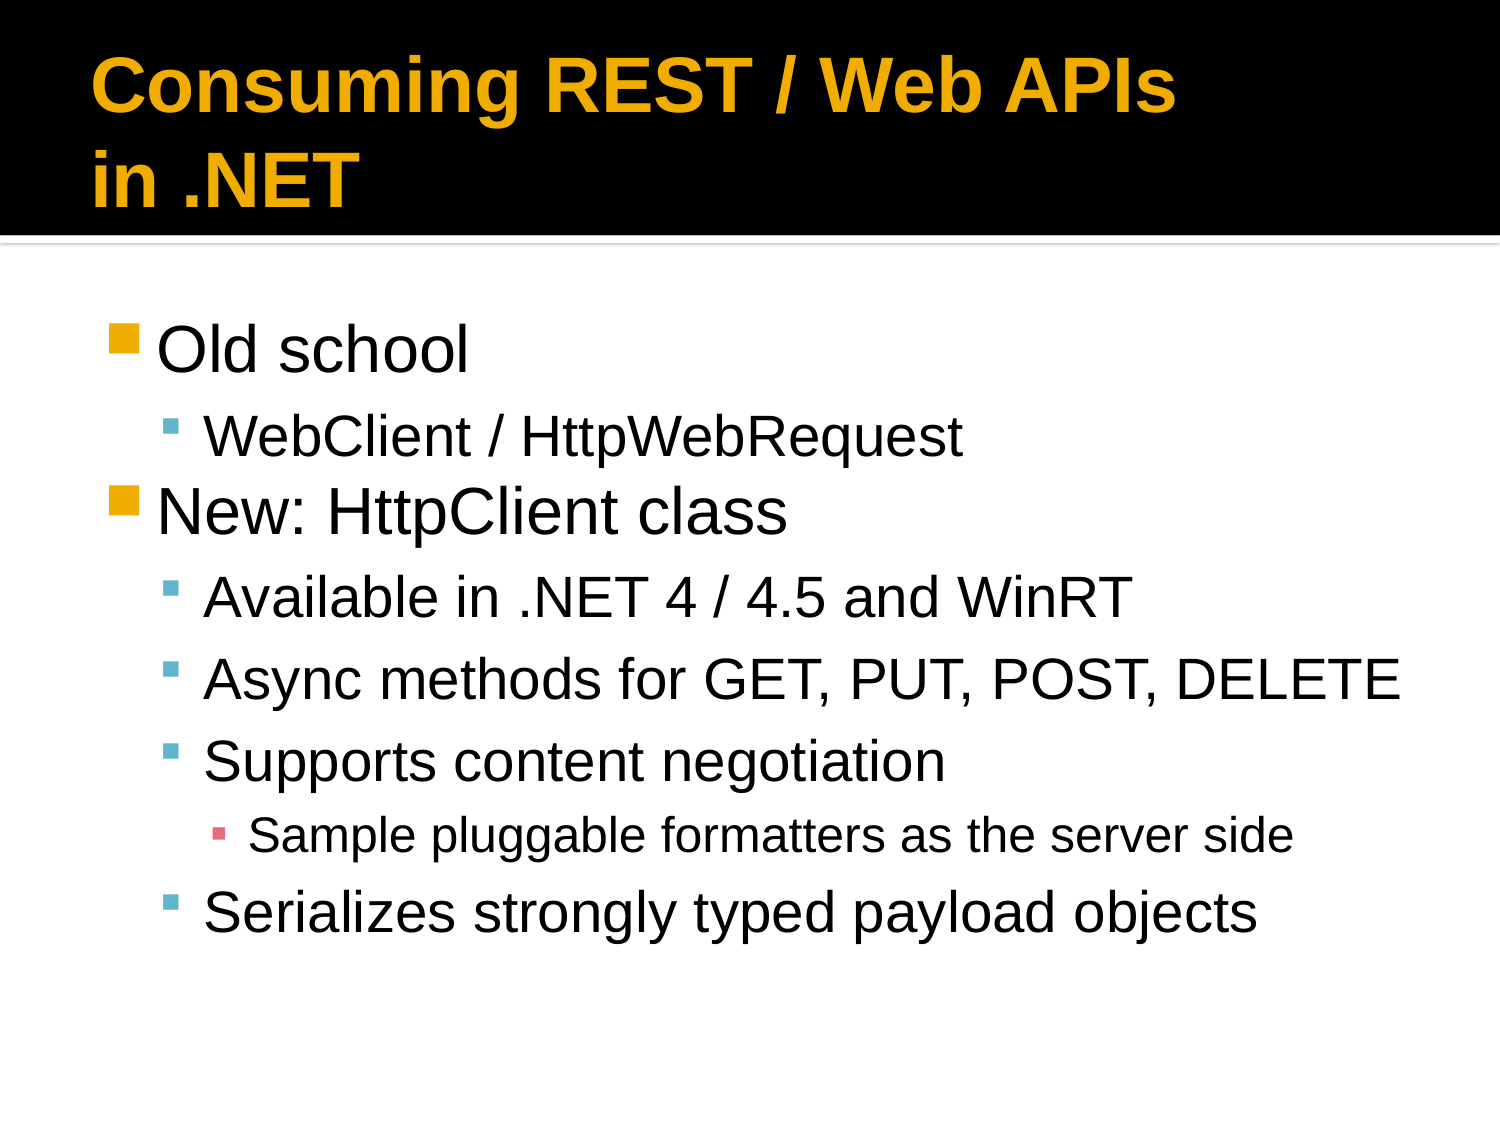

# Consuming REST / Web APIs in .NET
Old school
WebClient / HttpWebRequest
New: HttpClient class
Available in .NET 4 / 4.5 and WinRT
Async methods for GET, PUT, POST, DELETE
Supports content negotiation
Sample pluggable formatters as the server side
Serializes strongly typed payload objects